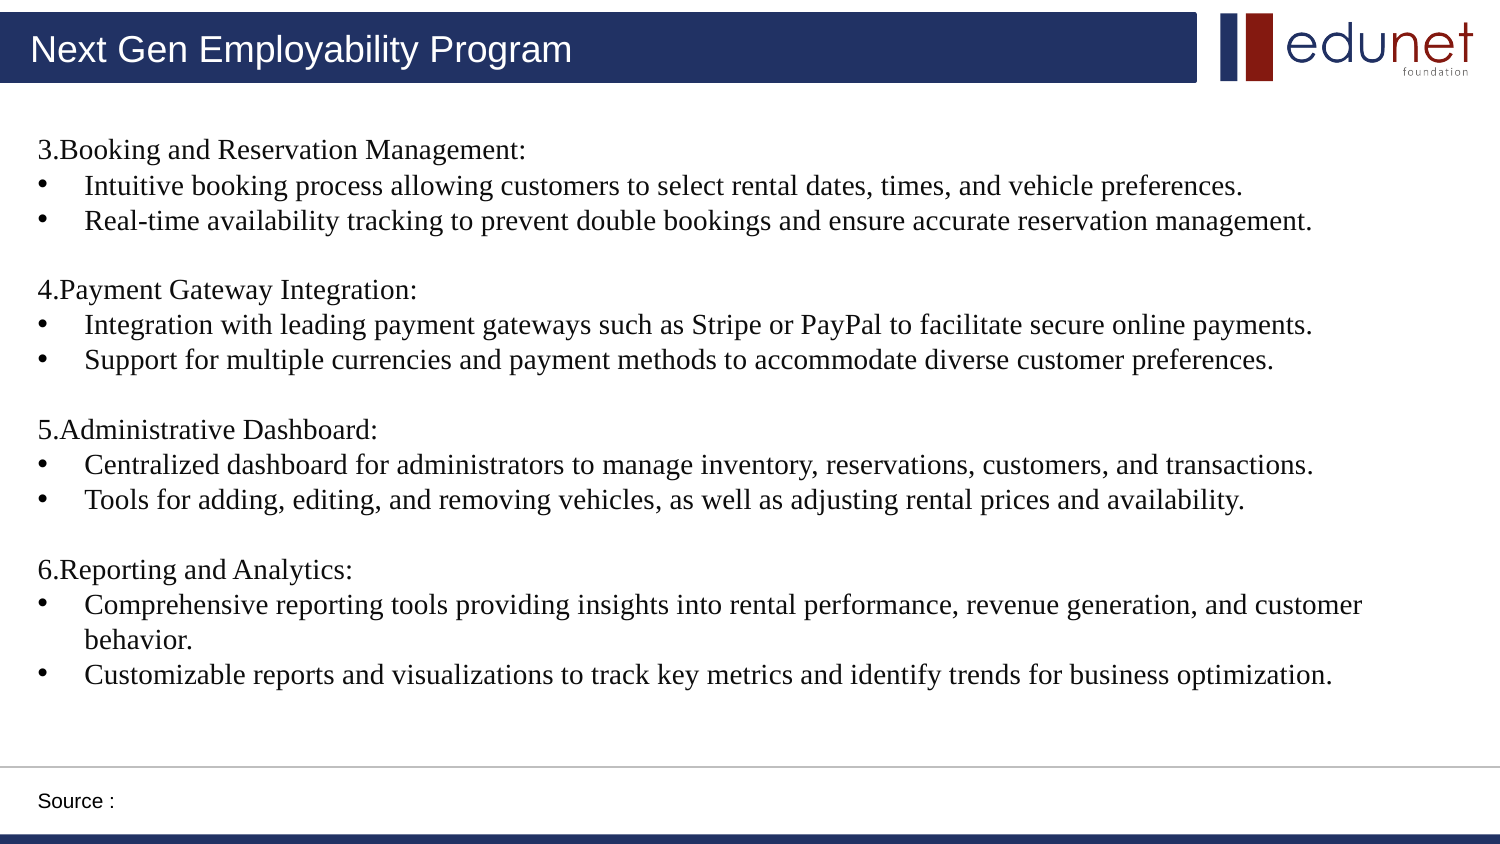

3.Booking and Reservation Management:
Intuitive booking process allowing customers to select rental dates, times, and vehicle preferences.
Real-time availability tracking to prevent double bookings and ensure accurate reservation management.

4.Payment Gateway Integration:
Integration with leading payment gateways such as Stripe or PayPal to facilitate secure online payments.
Support for multiple currencies and payment methods to accommodate diverse customer preferences.

5.Administrative Dashboard:
Centralized dashboard for administrators to manage inventory, reservations, customers, and transactions.
Tools for adding, editing, and removing vehicles, as well as adjusting rental prices and availability.

6.Reporting and Analytics:
Comprehensive reporting tools providing insights into rental performance, revenue generation, and customer behavior.
Customizable reports and visualizations to track key metrics and identify trends for business optimization.

Source :